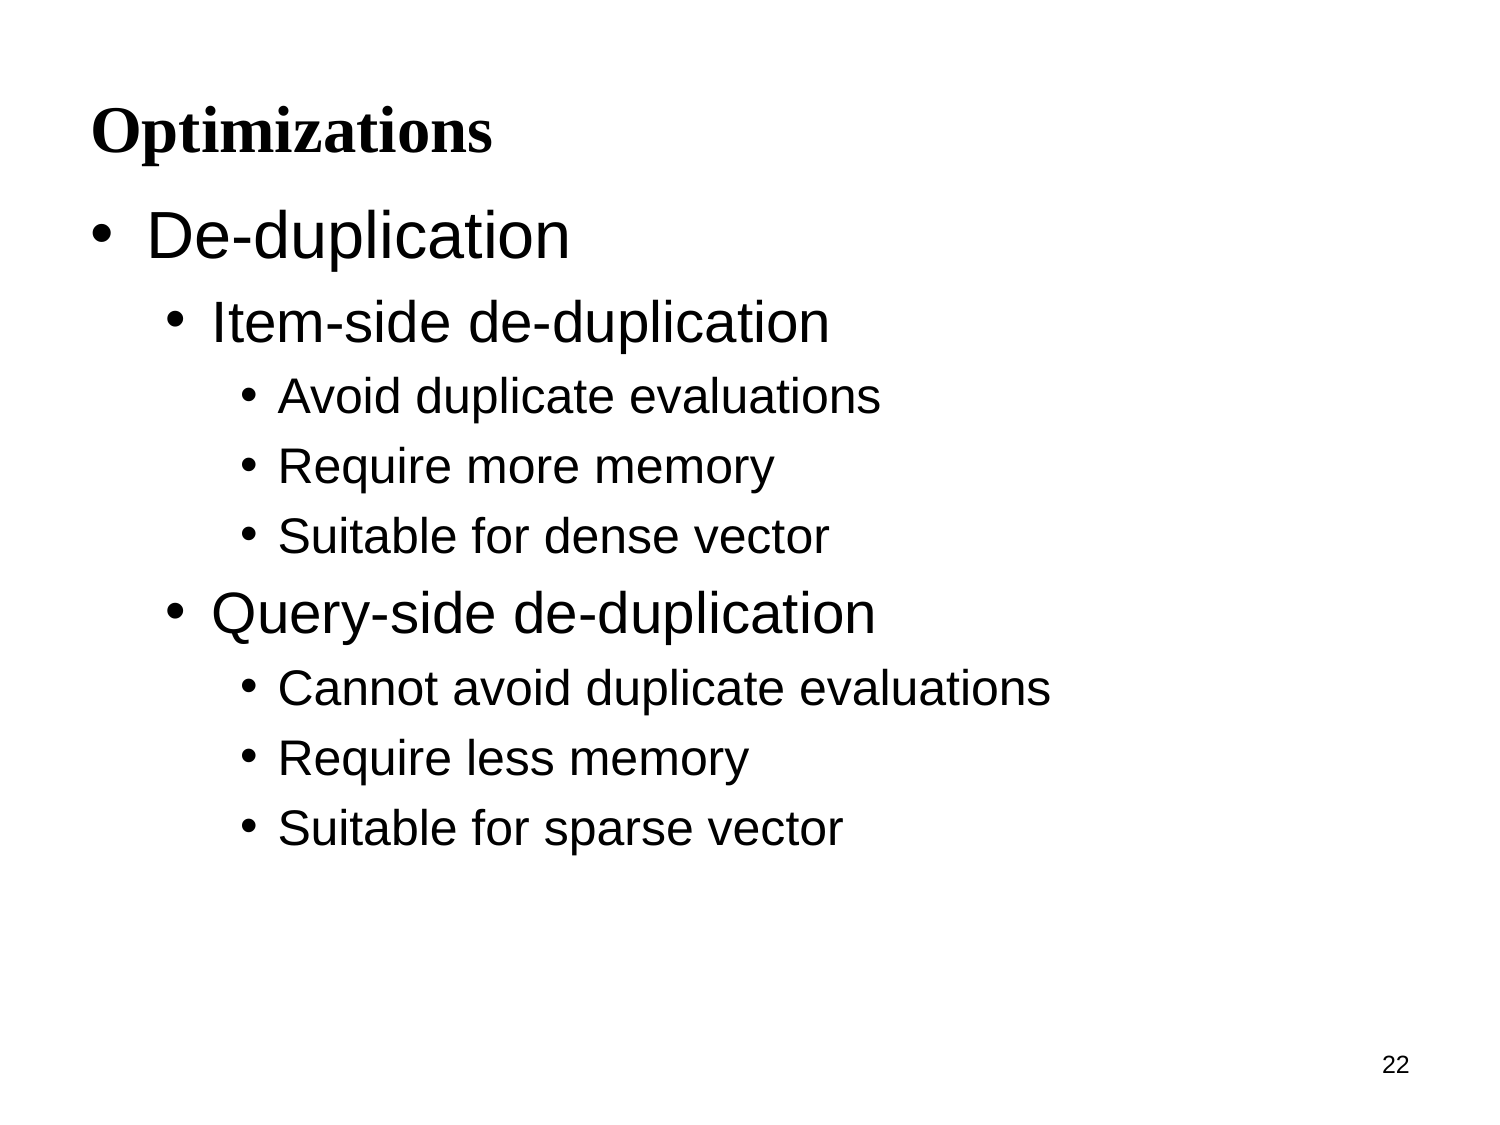

# Optimizations
De-duplication
Item-side de-duplication
Avoid duplicate evaluations
Require more memory
Suitable for dense vector
Query-side de-duplication
Cannot avoid duplicate evaluations
Require less memory
Suitable for sparse vector

22